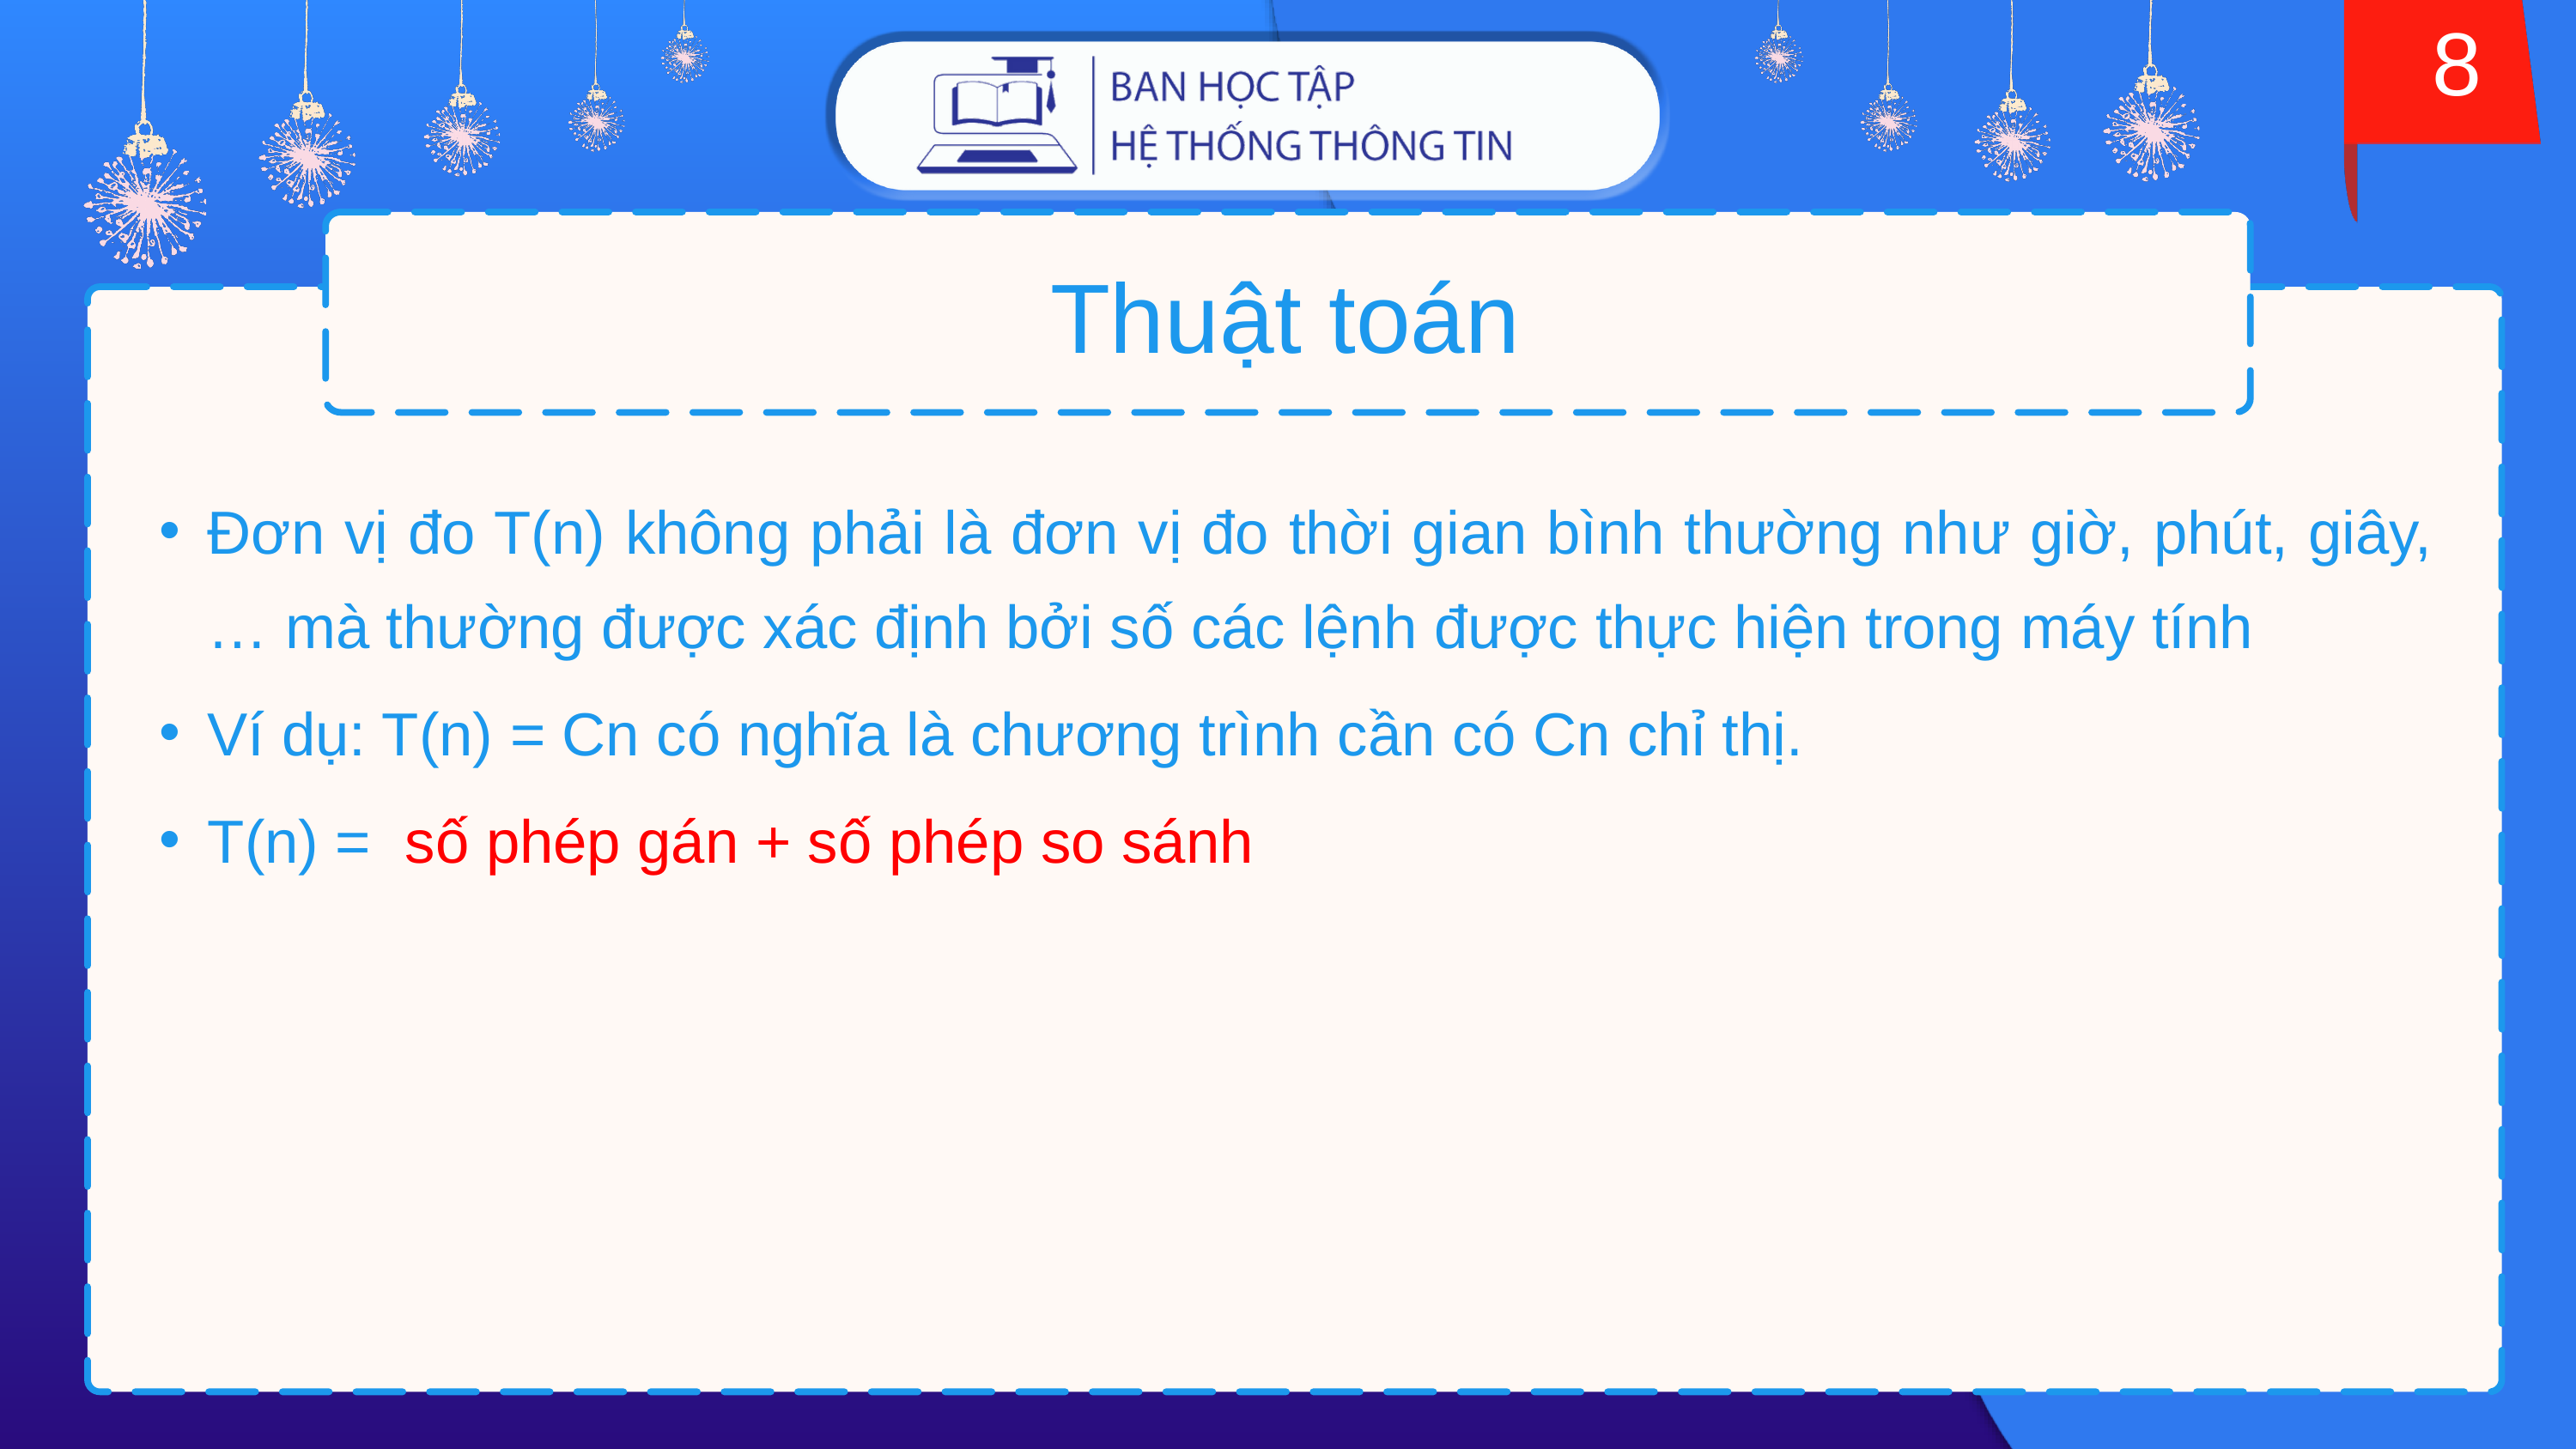

8

# Thuật toán

Đơn vị đo T(n) không phải là đơn vị đo thời gian bình thường như giờ, phút, giây, … mà thường được xác định bởi số các lệnh được thực hiện trong máy tính
Ví dụ: T(n) = Cn có nghĩa là chương trình cần có Cn chỉ thị.
T(n) =  số phép gán + số phép so sánh